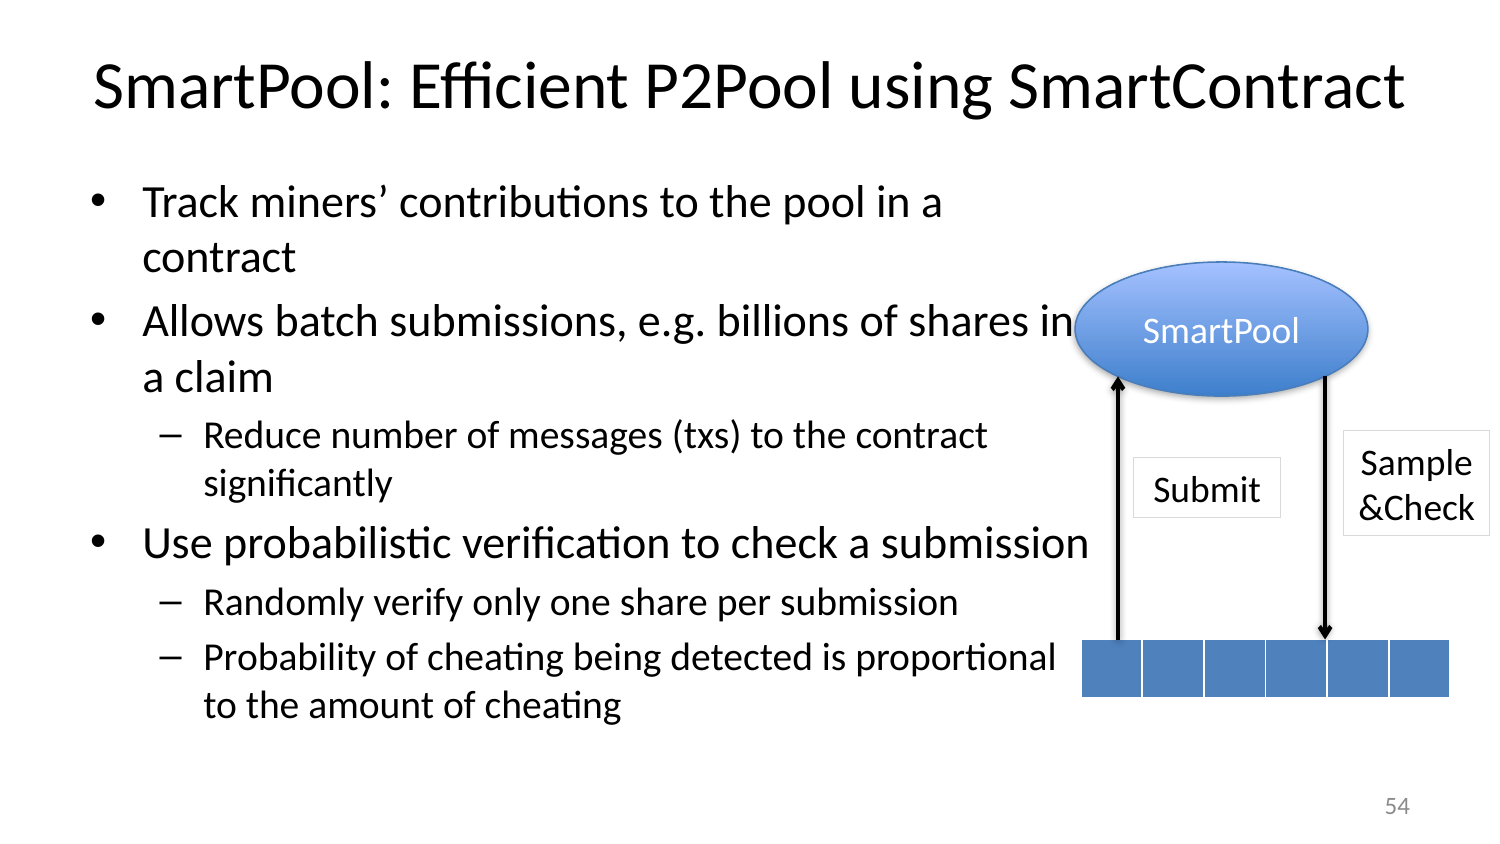

# SmartPool: Efficient P2Pool using SmartContract
Track miners’ contributions to the pool in a contract
Allows batch submissions, e.g. billions of shares in a claim
Reduce number of messages (txs) to the contract significantly
Use probabilistic verification to check a submission
Randomly verify only one share per submission
Probability of cheating being detected is proportional to the amount of cheating
SmartPool
Sample &Check
Submit
|  |  |  |  |  |  |
| --- | --- | --- | --- | --- | --- |
54